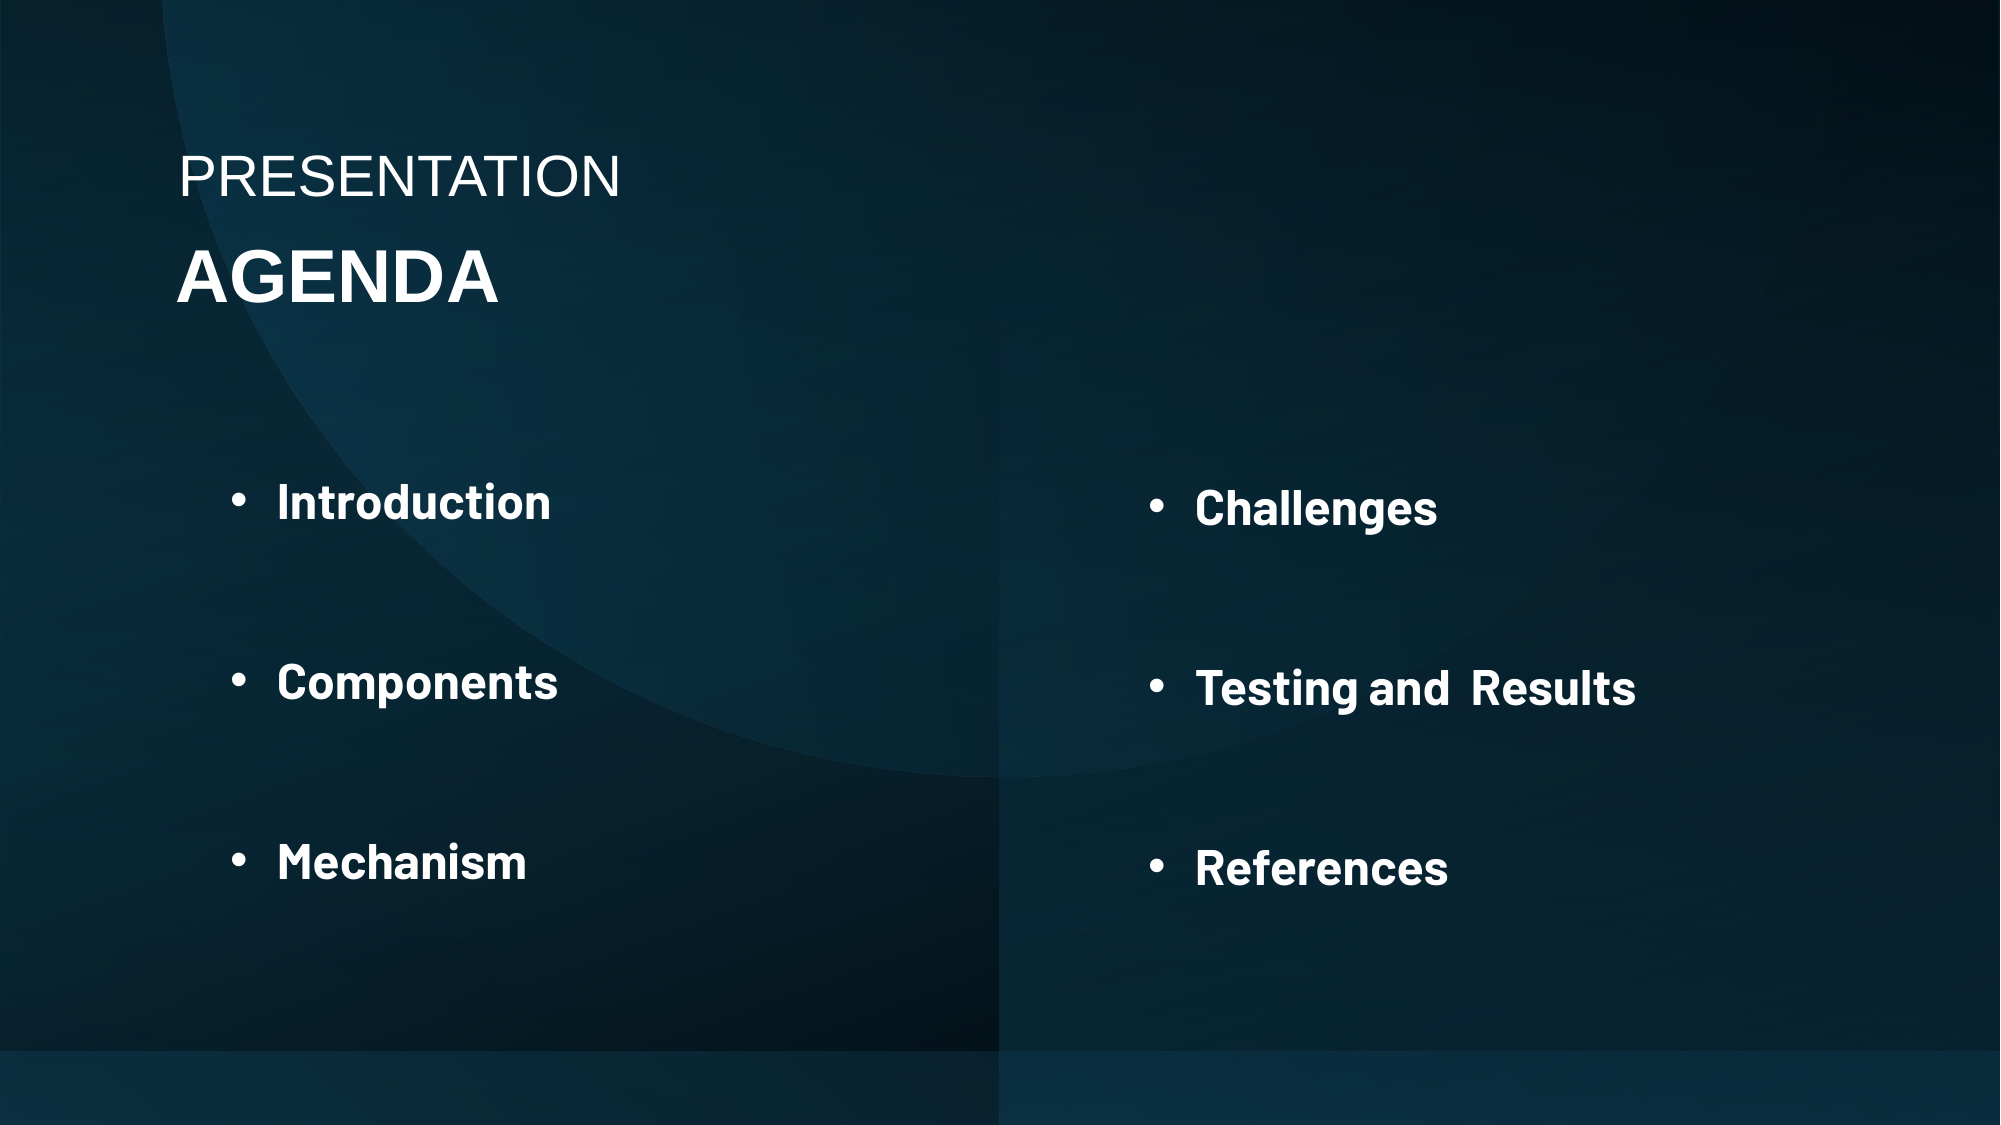

PRESENTATION
# AGENDA
Introduction

Components

Mechanism
Challenges

Testing and  Results

References